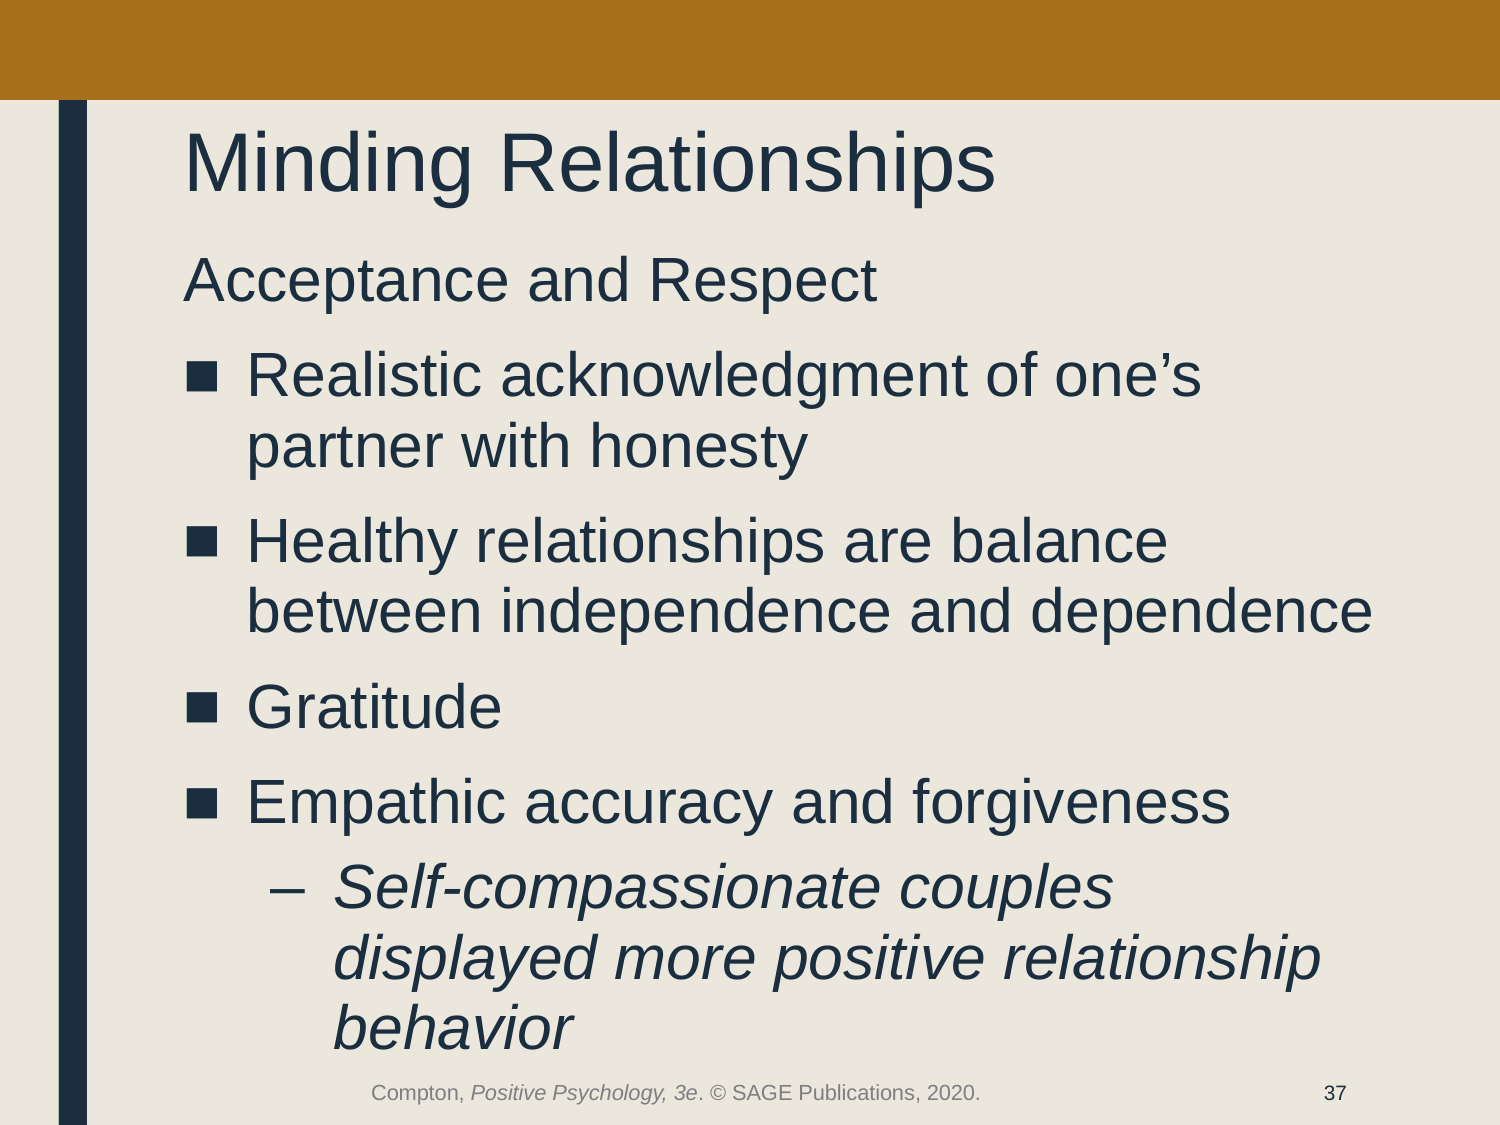

# Minding Relationships
Acceptance and Respect
Realistic acknowledgment of one’s partner with honesty
Healthy relationships are balance between independence and dependence
Gratitude
Empathic accuracy and forgiveness
Self-compassionate couples displayed more positive relationship behavior
Compton, Positive Psychology, 3e. © SAGE Publications, 2020.
37